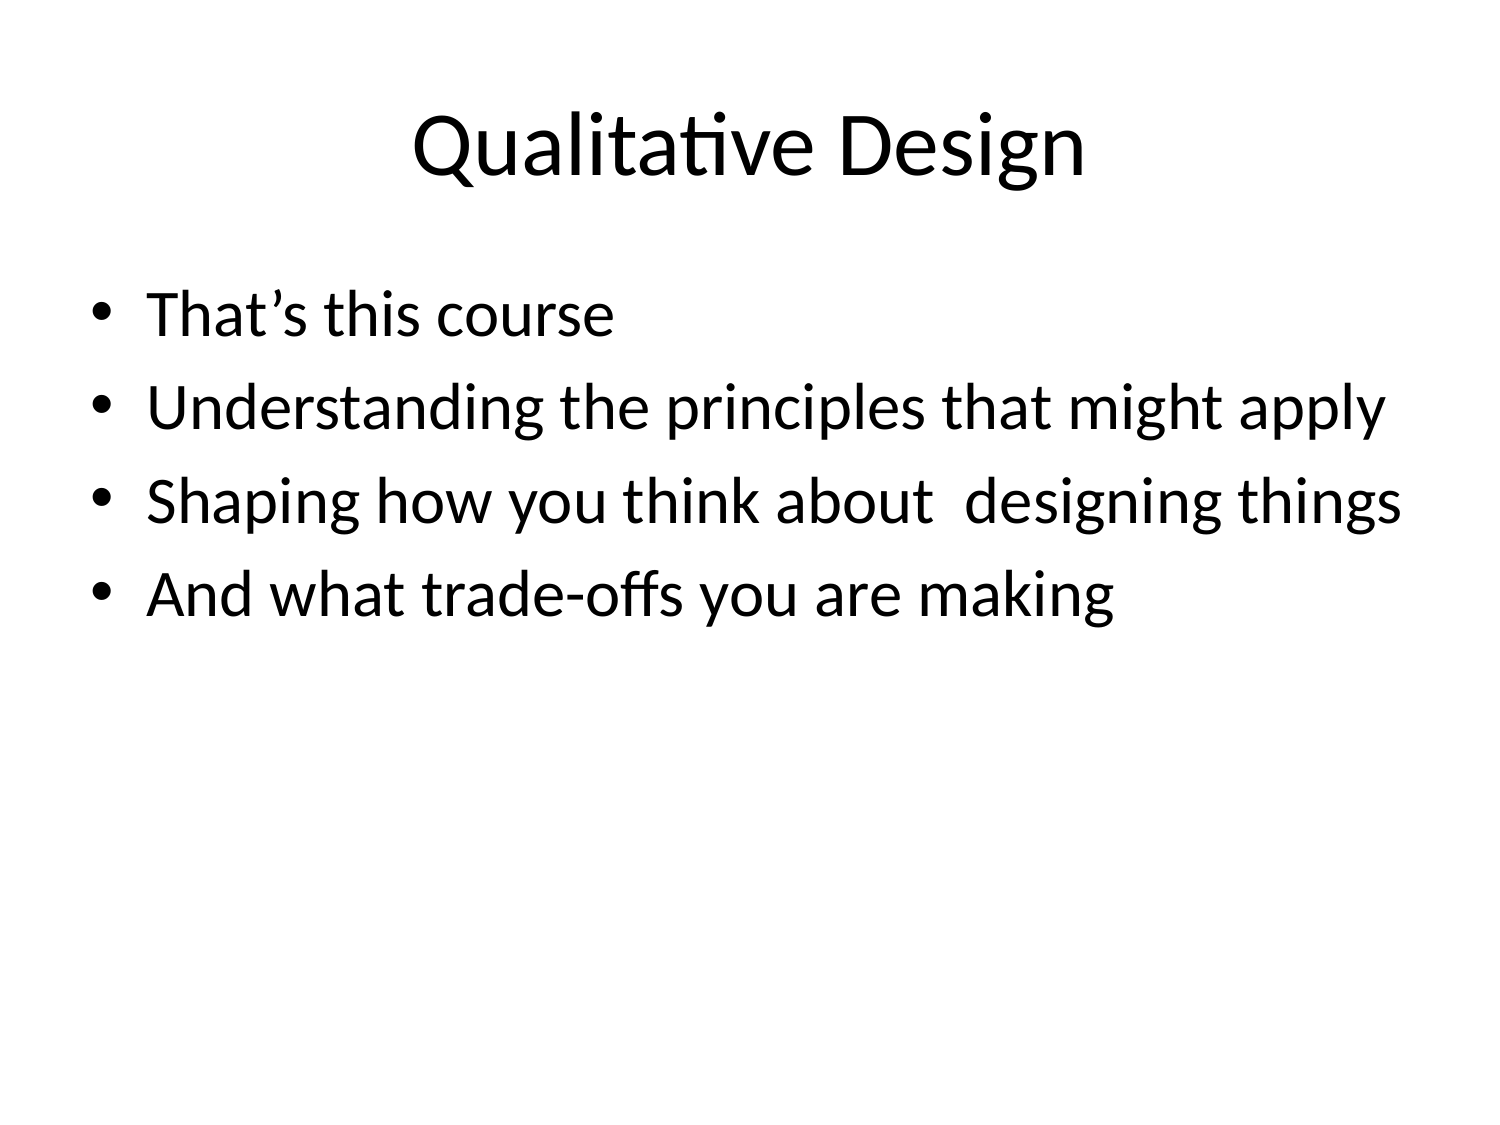

# Qualitative Design
That’s this course
Understanding the principles that might apply
Shaping how you think about  designing things
And what trade-offs you are making